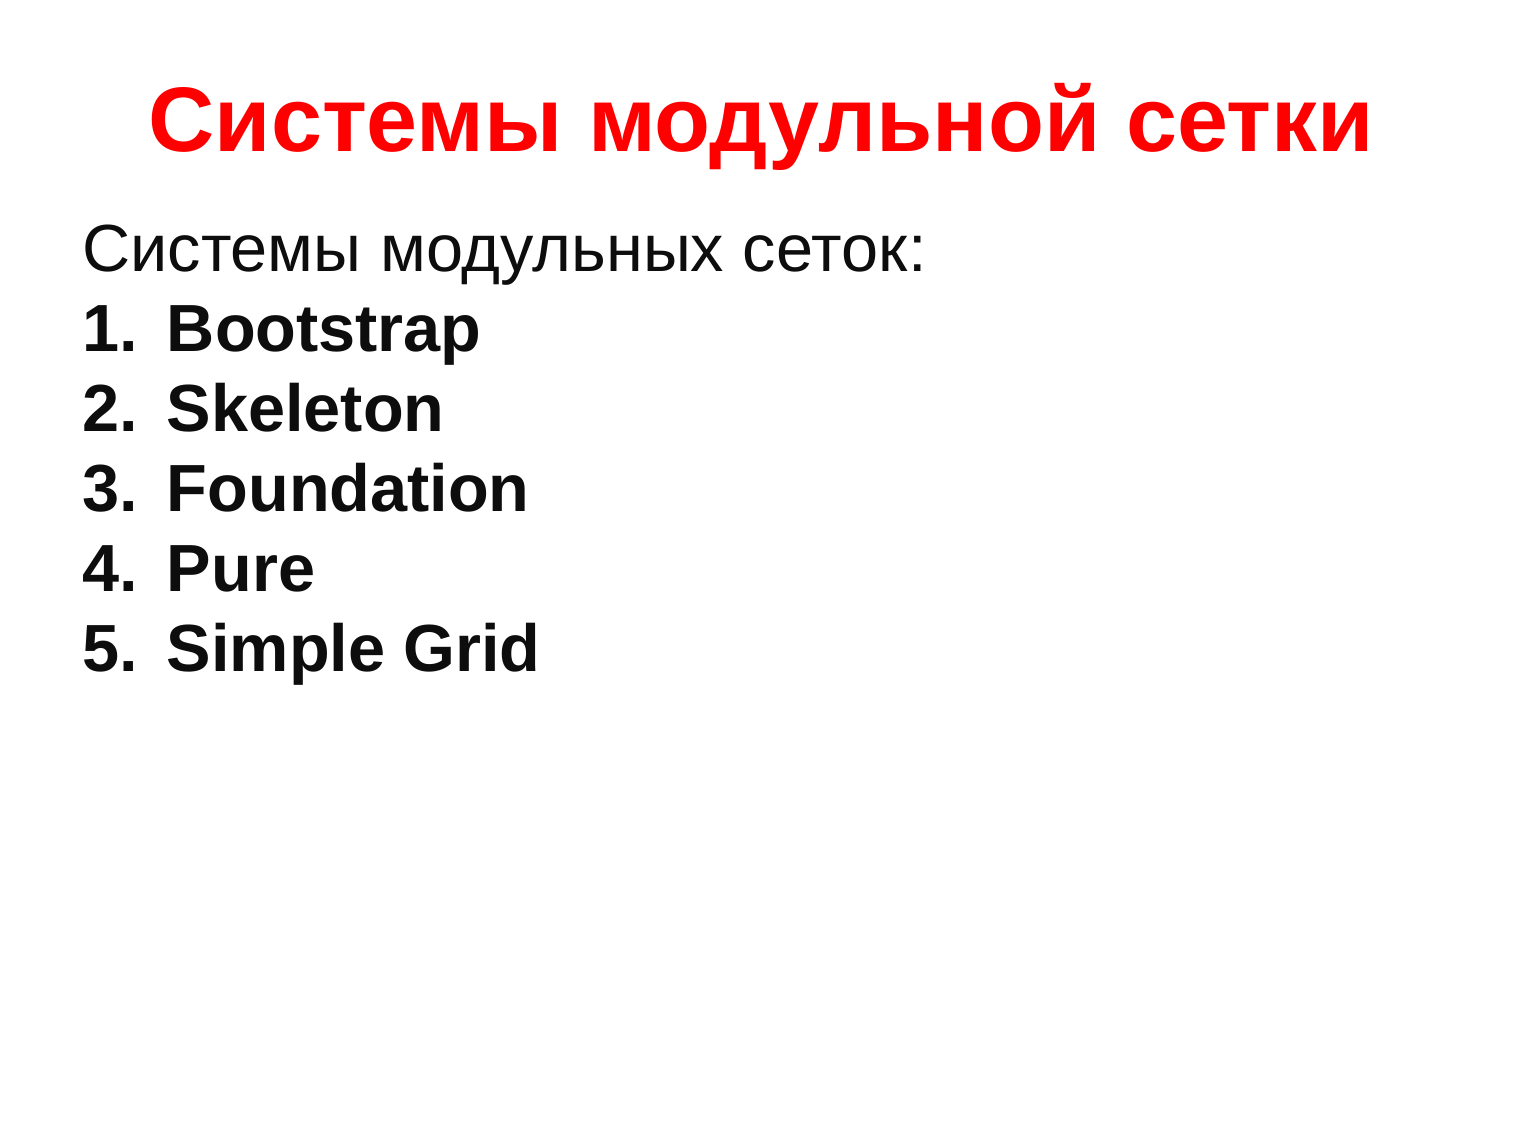

Системы модульной сетки
Системы модульных сеток:
Bootstrap
Skeleton
Foundation
Pure
Simple Grid